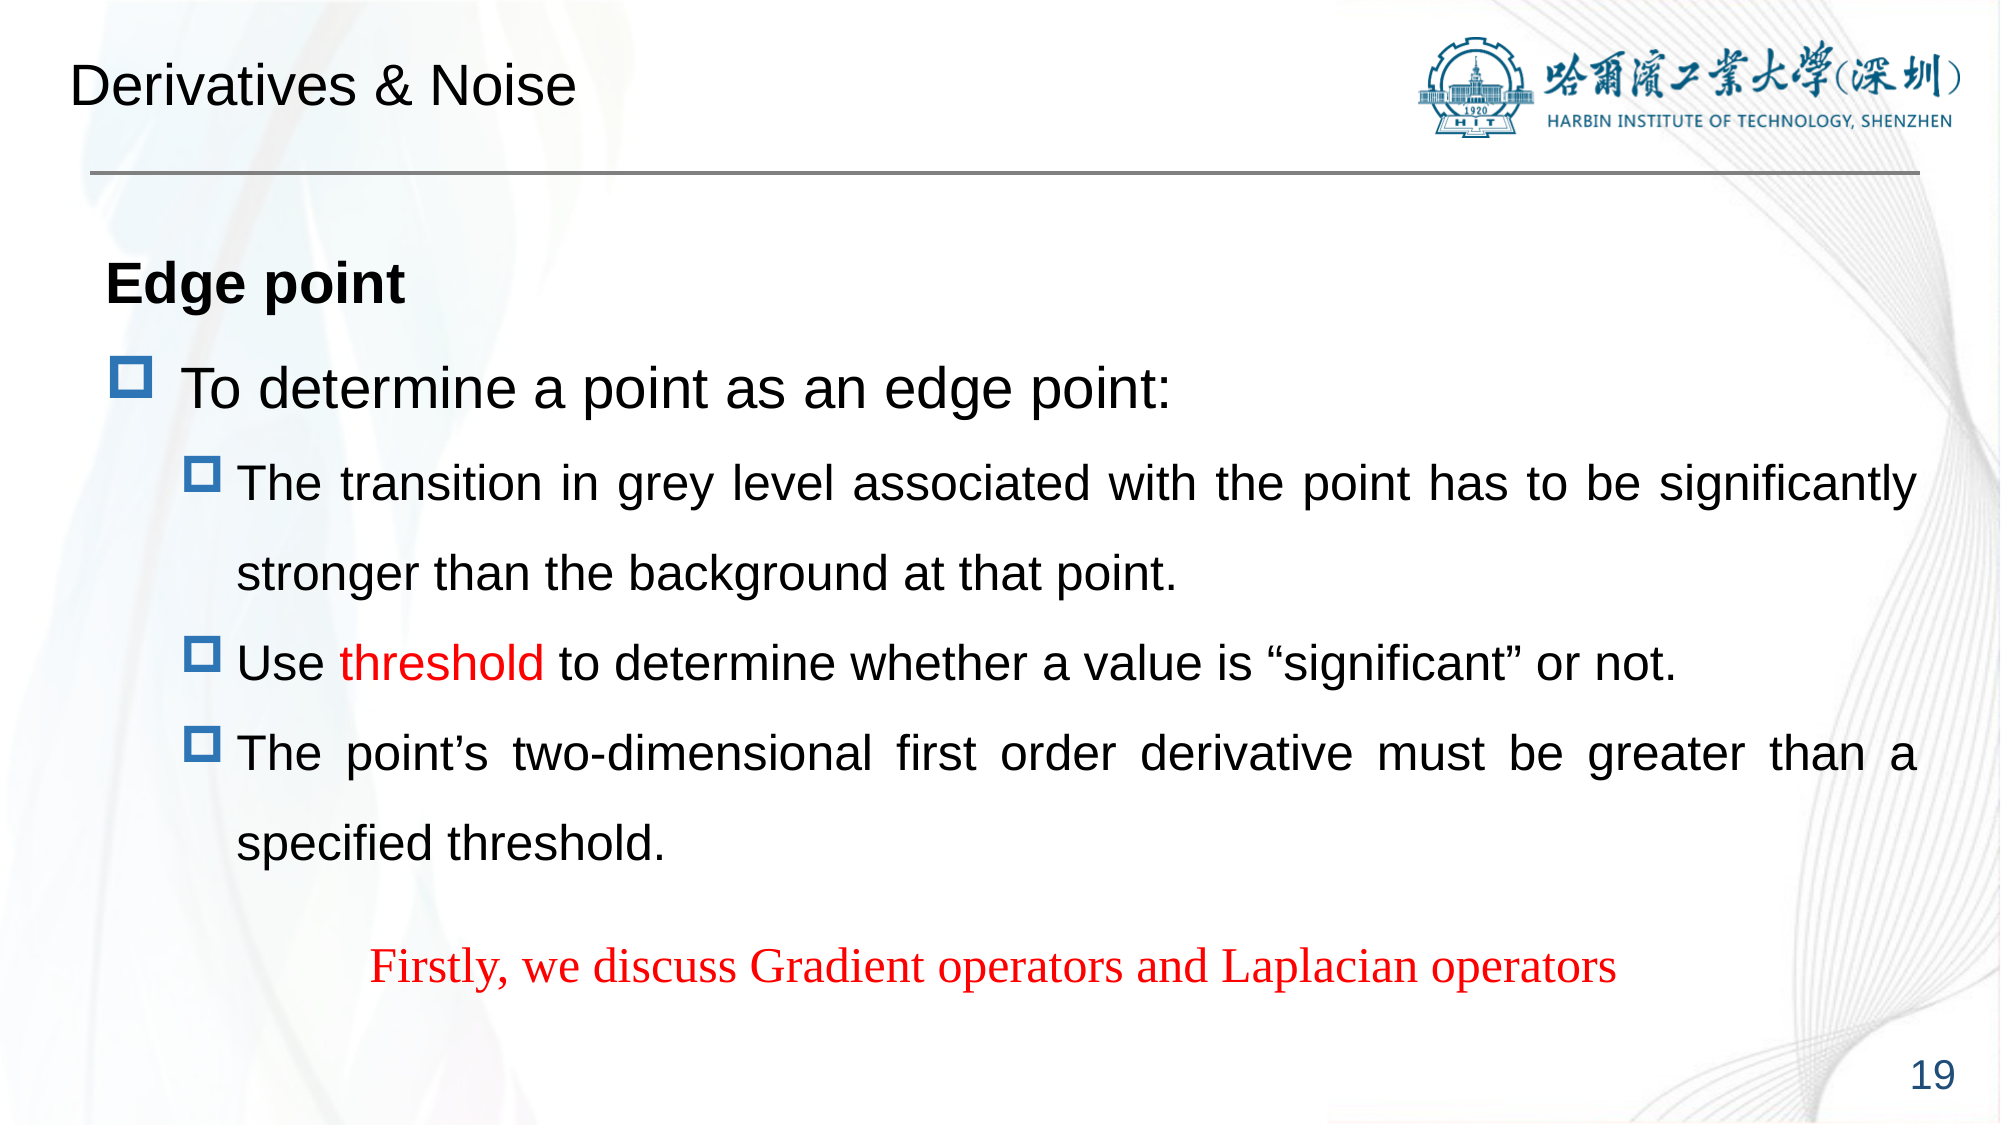

# Derivatives & Noise
Edge point
To determine a point as an edge point:
The transition in grey level associated with the point has to be significantly stronger than the background at that point.
Use threshold to determine whether a value is “significant” or not.
The point’s two-dimensional first order derivative must be greater than a specified threshold.

Firstly, we discuss Gradient operators and Laplacian operators
19